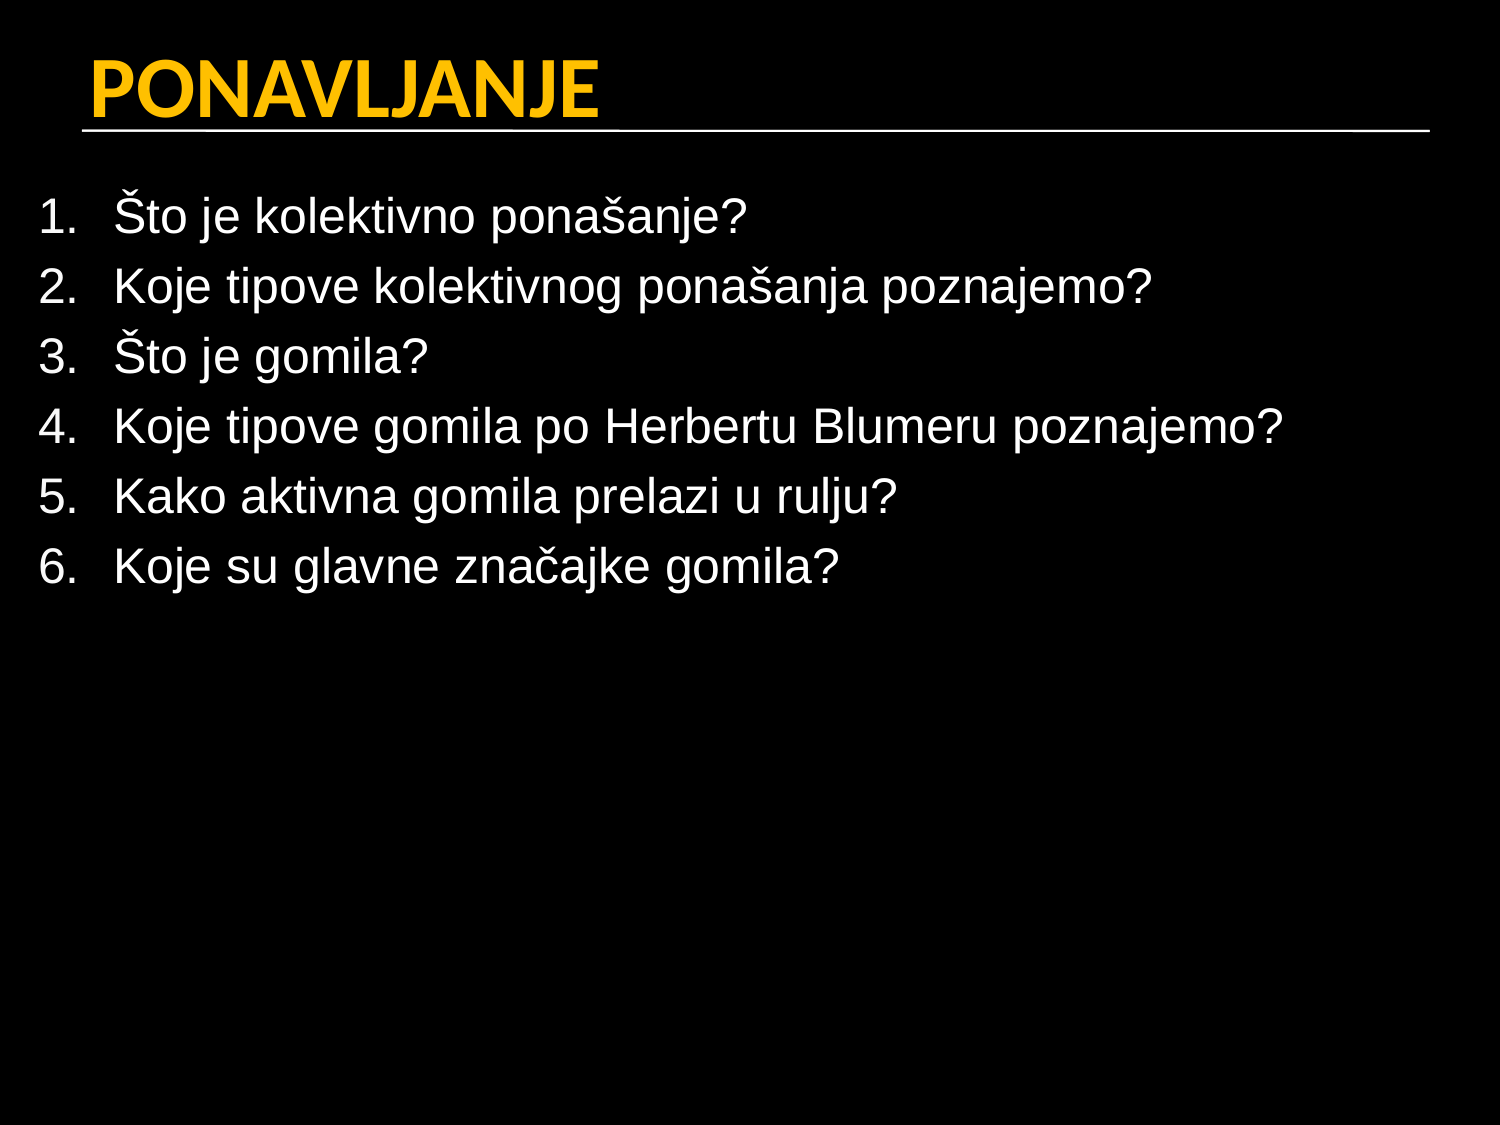

# PONAVLJANJE
Što je kolektivno ponašanje?
Koje tipove kolektivnog ponašanja poznajemo?
Što je gomila?
Koje tipove gomila po Herbertu Blumeru poznajemo?
Kako aktivna gomila prelazi u rulju?
Koje su glavne značajke gomila?